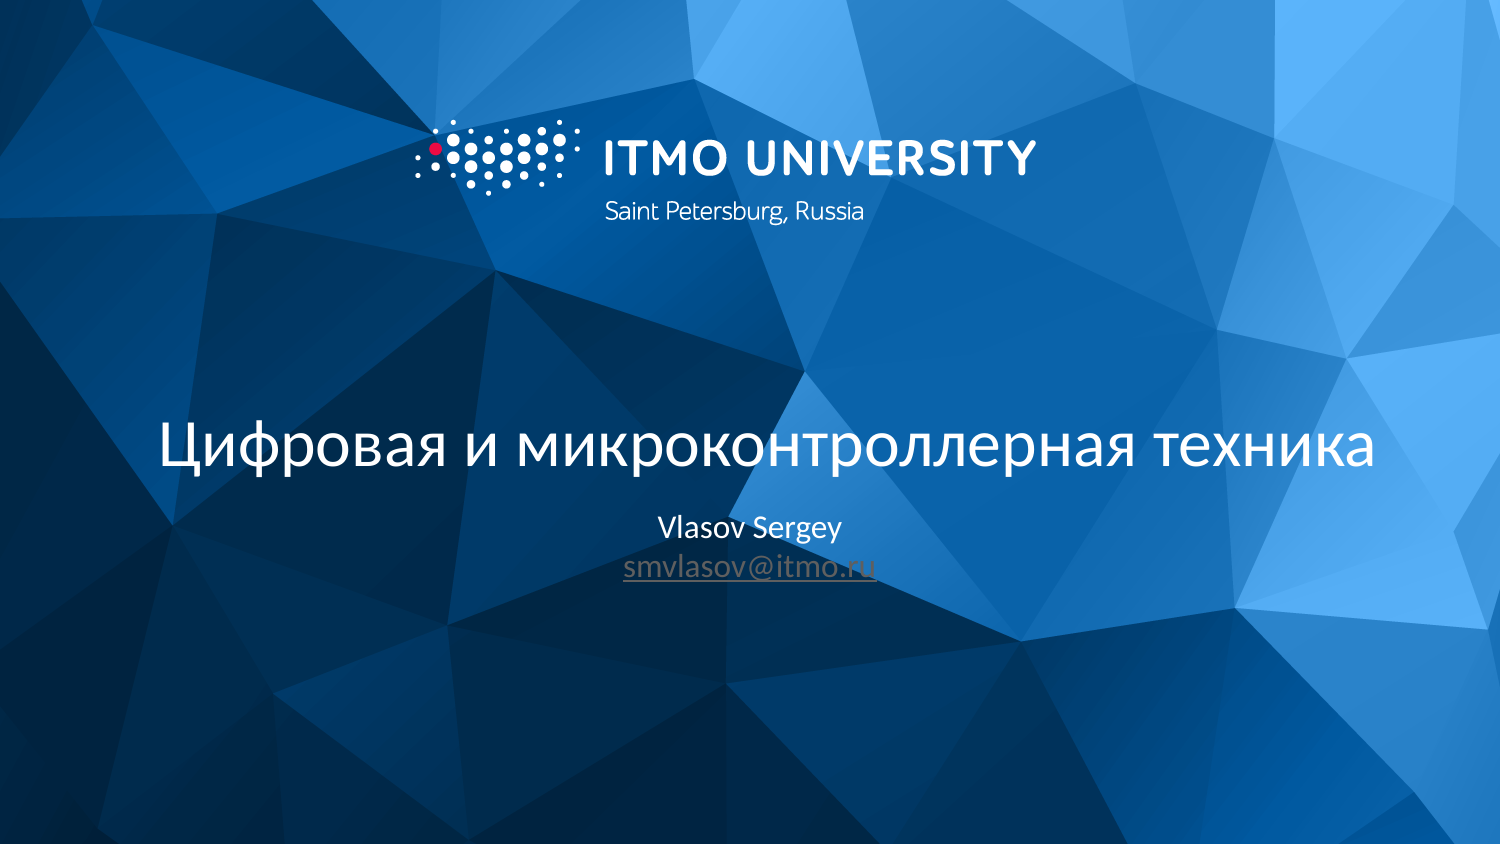

# Цифровая и микроконтроллерная техника
Vlasov Sergey
smvlasov@itmo.ru